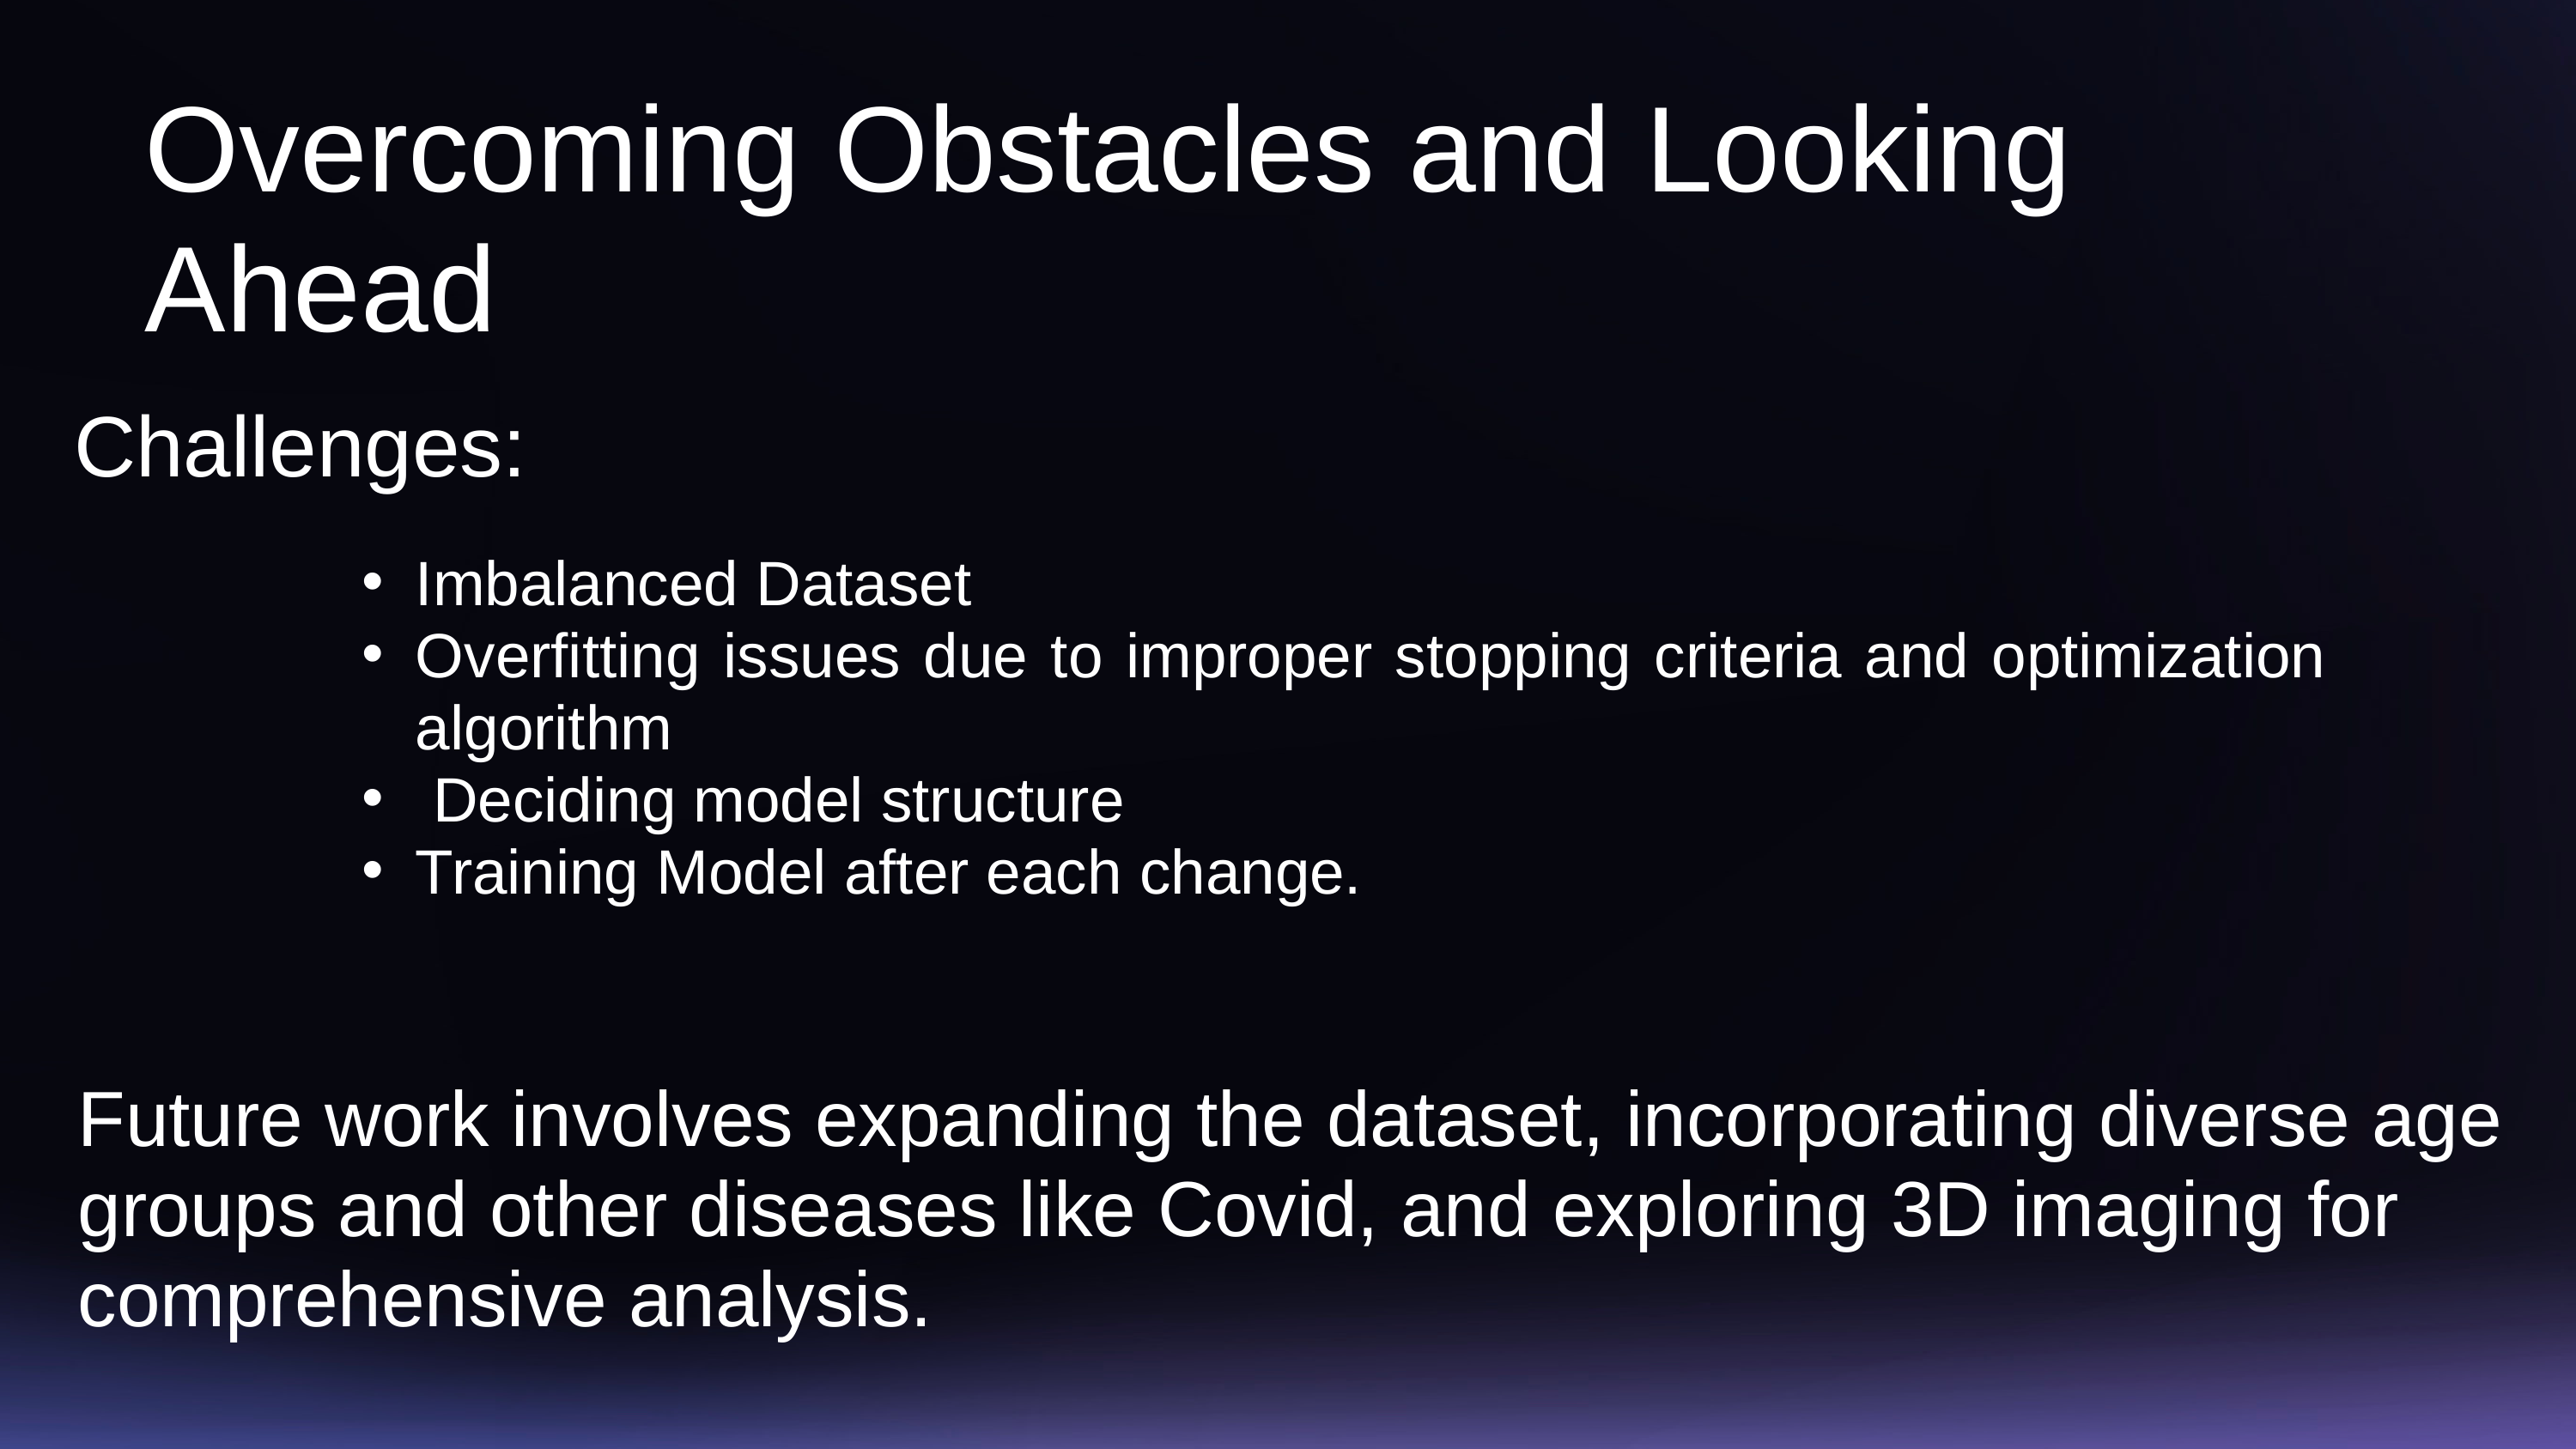

Overcoming Obstacles and Looking Ahead
Challenges:
Imbalanced Dataset
Overfitting issues due to improper stopping criteria and optimization algorithm
 Deciding model structure
Training Model after each change.
Future work involves expanding the dataset, incorporating diverse age groups and other diseases like Covid, and exploring 3D imaging for comprehensive analysis.